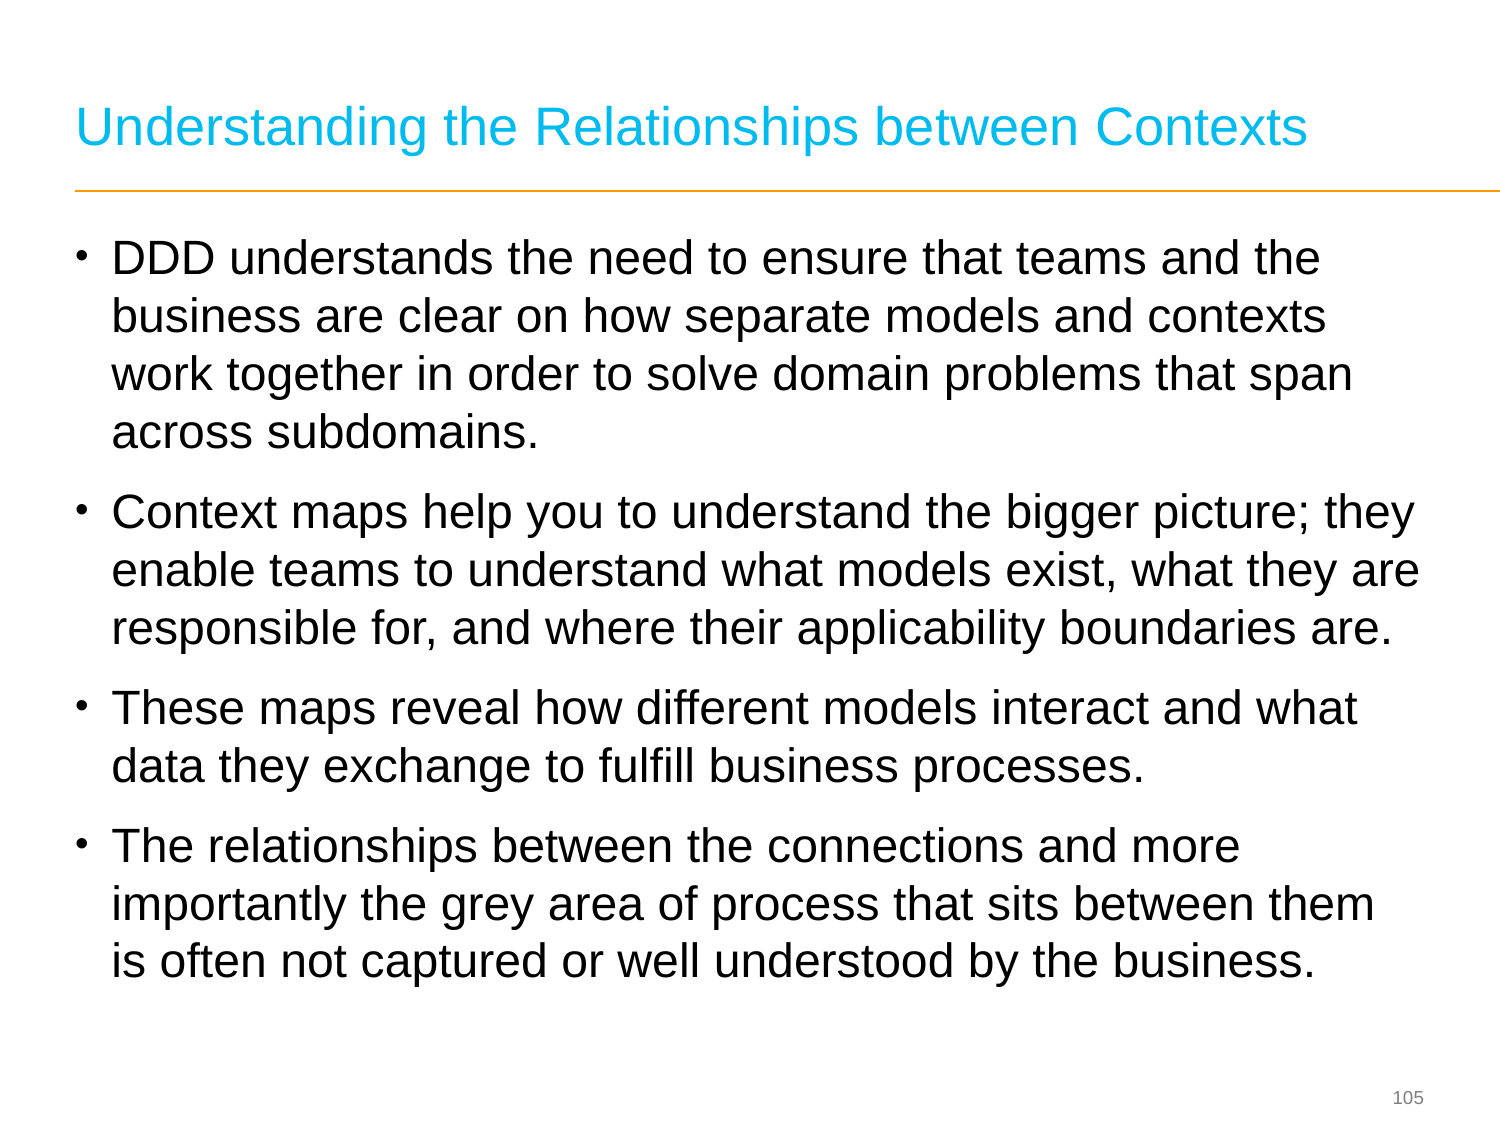

# Understanding the Relationships between Contexts
DDD understands the need to ensure that teams and the business are clear on how separate models and contexts work together in order to solve domain problems that span across subdomains.
Context maps help you to understand the bigger picture; they enable teams to understand what models exist, what they are responsible for, and where their applicability boundaries are.
These maps reveal how different models interact and what data they exchange to fulfill business processes.
The relationships between the connections and more importantly the grey area of process that sits between them is often not captured or well understood by the business.